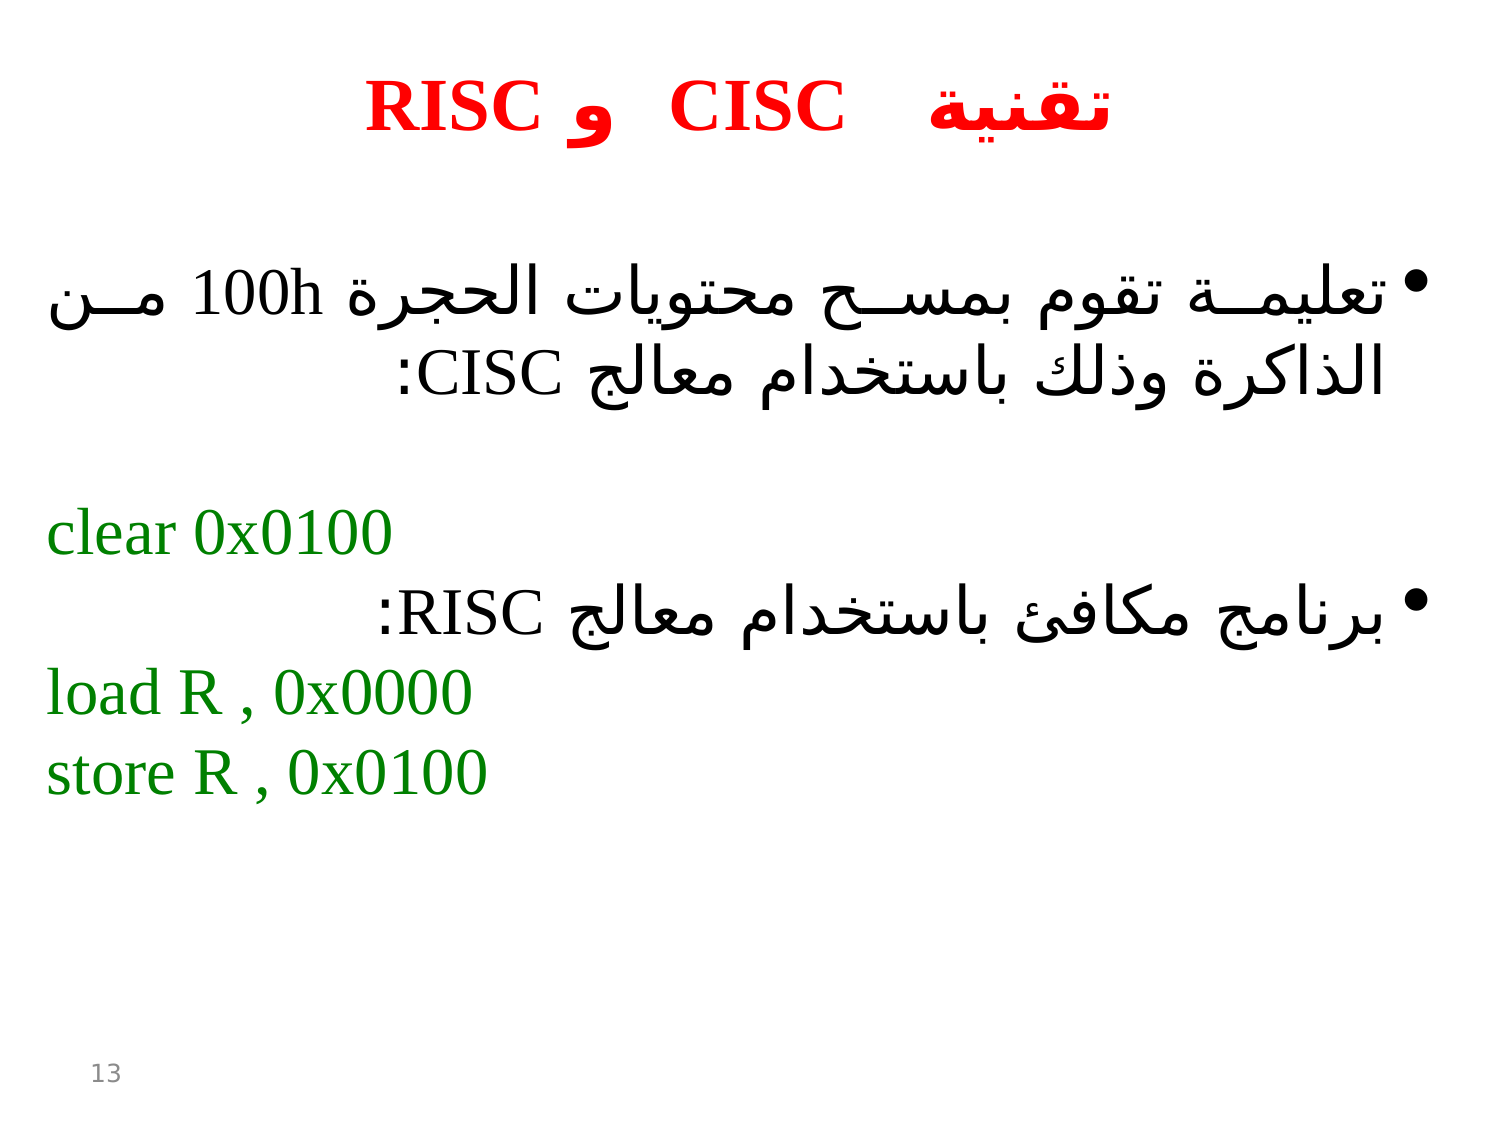

تقنية   CISC  و RISC

تعليمة تقوم بمسح محتويات الحجرة 100h من الذاكرة وذلك باستخدام معالج CISC:

clear 0x0100
برنامج مكافئ باستخدام معالج RISC:
load R , 0x0000
store R , 0x0100
13